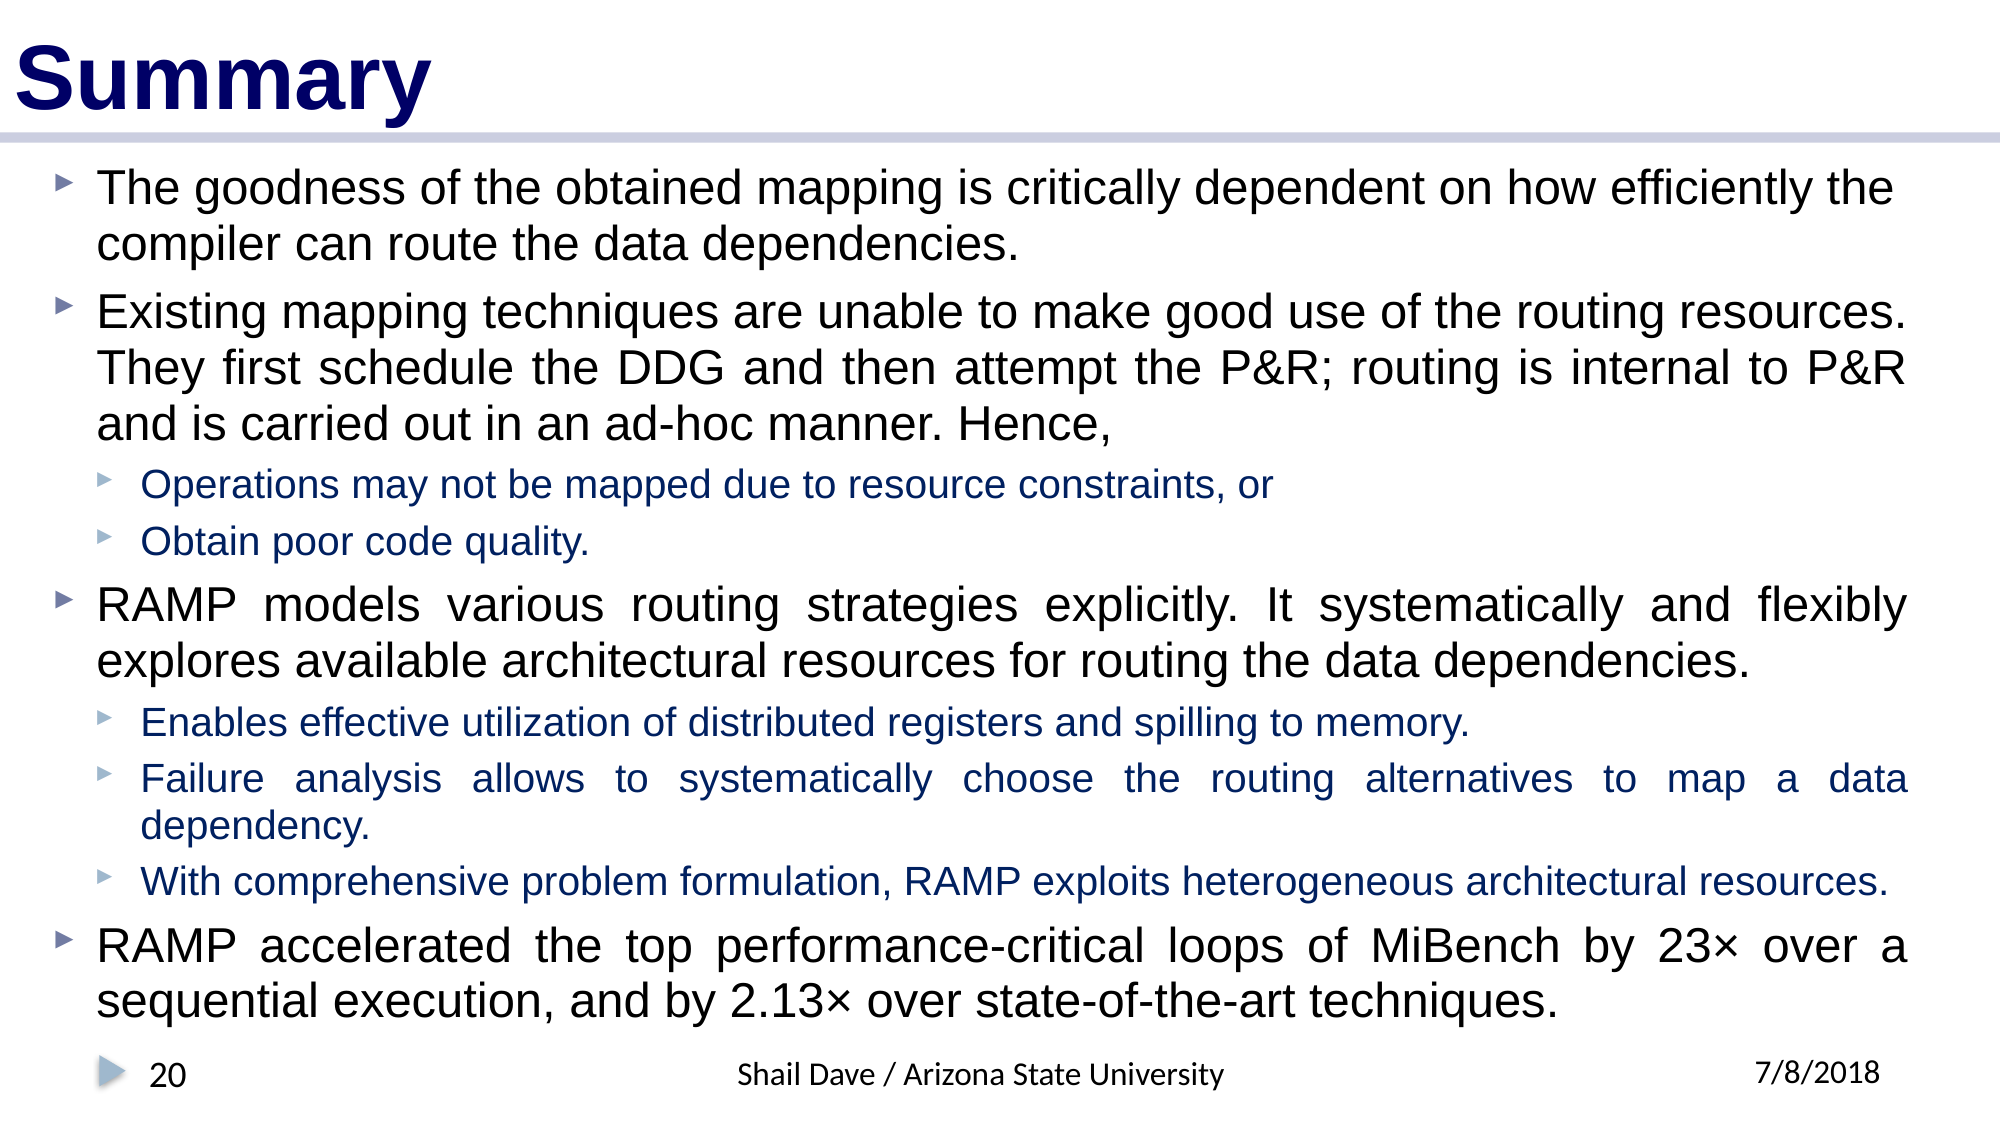

# Summary
The goodness of the obtained mapping is critically dependent on how efficiently the compiler can route the data dependencies.
Existing mapping techniques are unable to make good use of the routing resources. They first schedule the DDG and then attempt the P&R; routing is internal to P&R and is carried out in an ad-hoc manner. Hence,
Operations may not be mapped due to resource constraints, or
Obtain poor code quality.
RAMP models various routing strategies explicitly. It systematically and flexibly explores available architectural resources for routing the data dependencies.
Enables effective utilization of distributed registers and spilling to memory.
Failure analysis allows to systematically choose the routing alternatives to map a data dependency.
With comprehensive problem formulation, RAMP exploits heterogeneous architectural resources.
RAMP accelerated the top performance-critical loops of MiBench by 23× over a sequential execution, and by 2.13× over state-of-the-art techniques.
20
7/8/2018